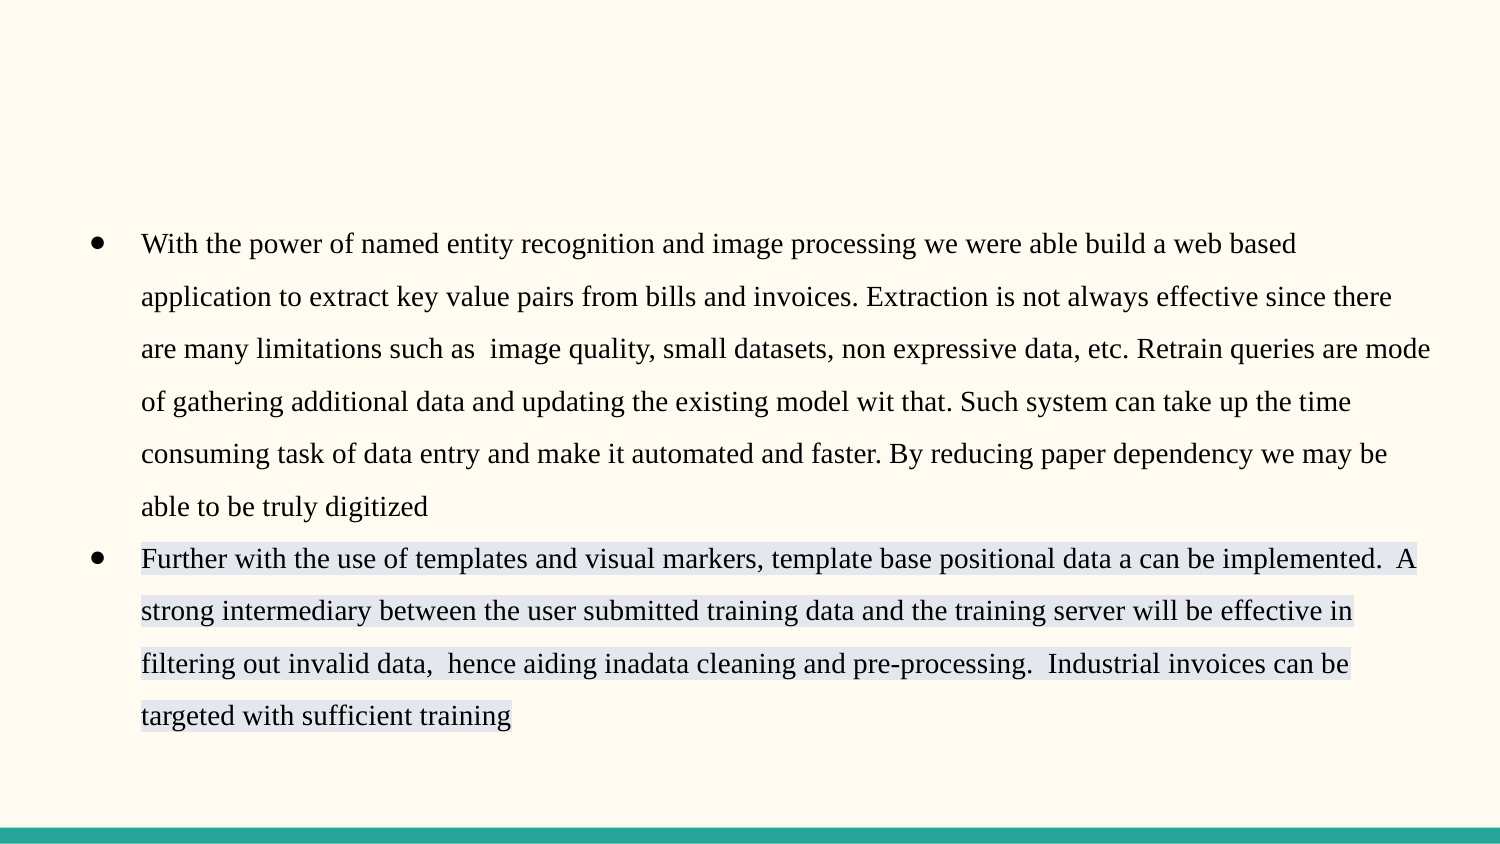

With the power of named entity recognition and image processing we were able build a web based application to extract key value pairs from bills and invoices. Extraction is not always effective since there are many limitations such as  image quality, small datasets, non expressive data, etc. Retrain queries are mode of gathering additional data and updating the existing model wit that. Such system can take up the time consuming task of data entry and make it automated and faster. By reducing paper dependency we may be able to be truly digitized
Further with the use of templates and visual markers, template base positional data a can be implemented.  A strong intermediary between the user submitted training data and the training server will be effective in filtering out invalid data,  hence aiding inadata cleaning and pre-processing.  Industrial invoices can be targeted with sufficient training